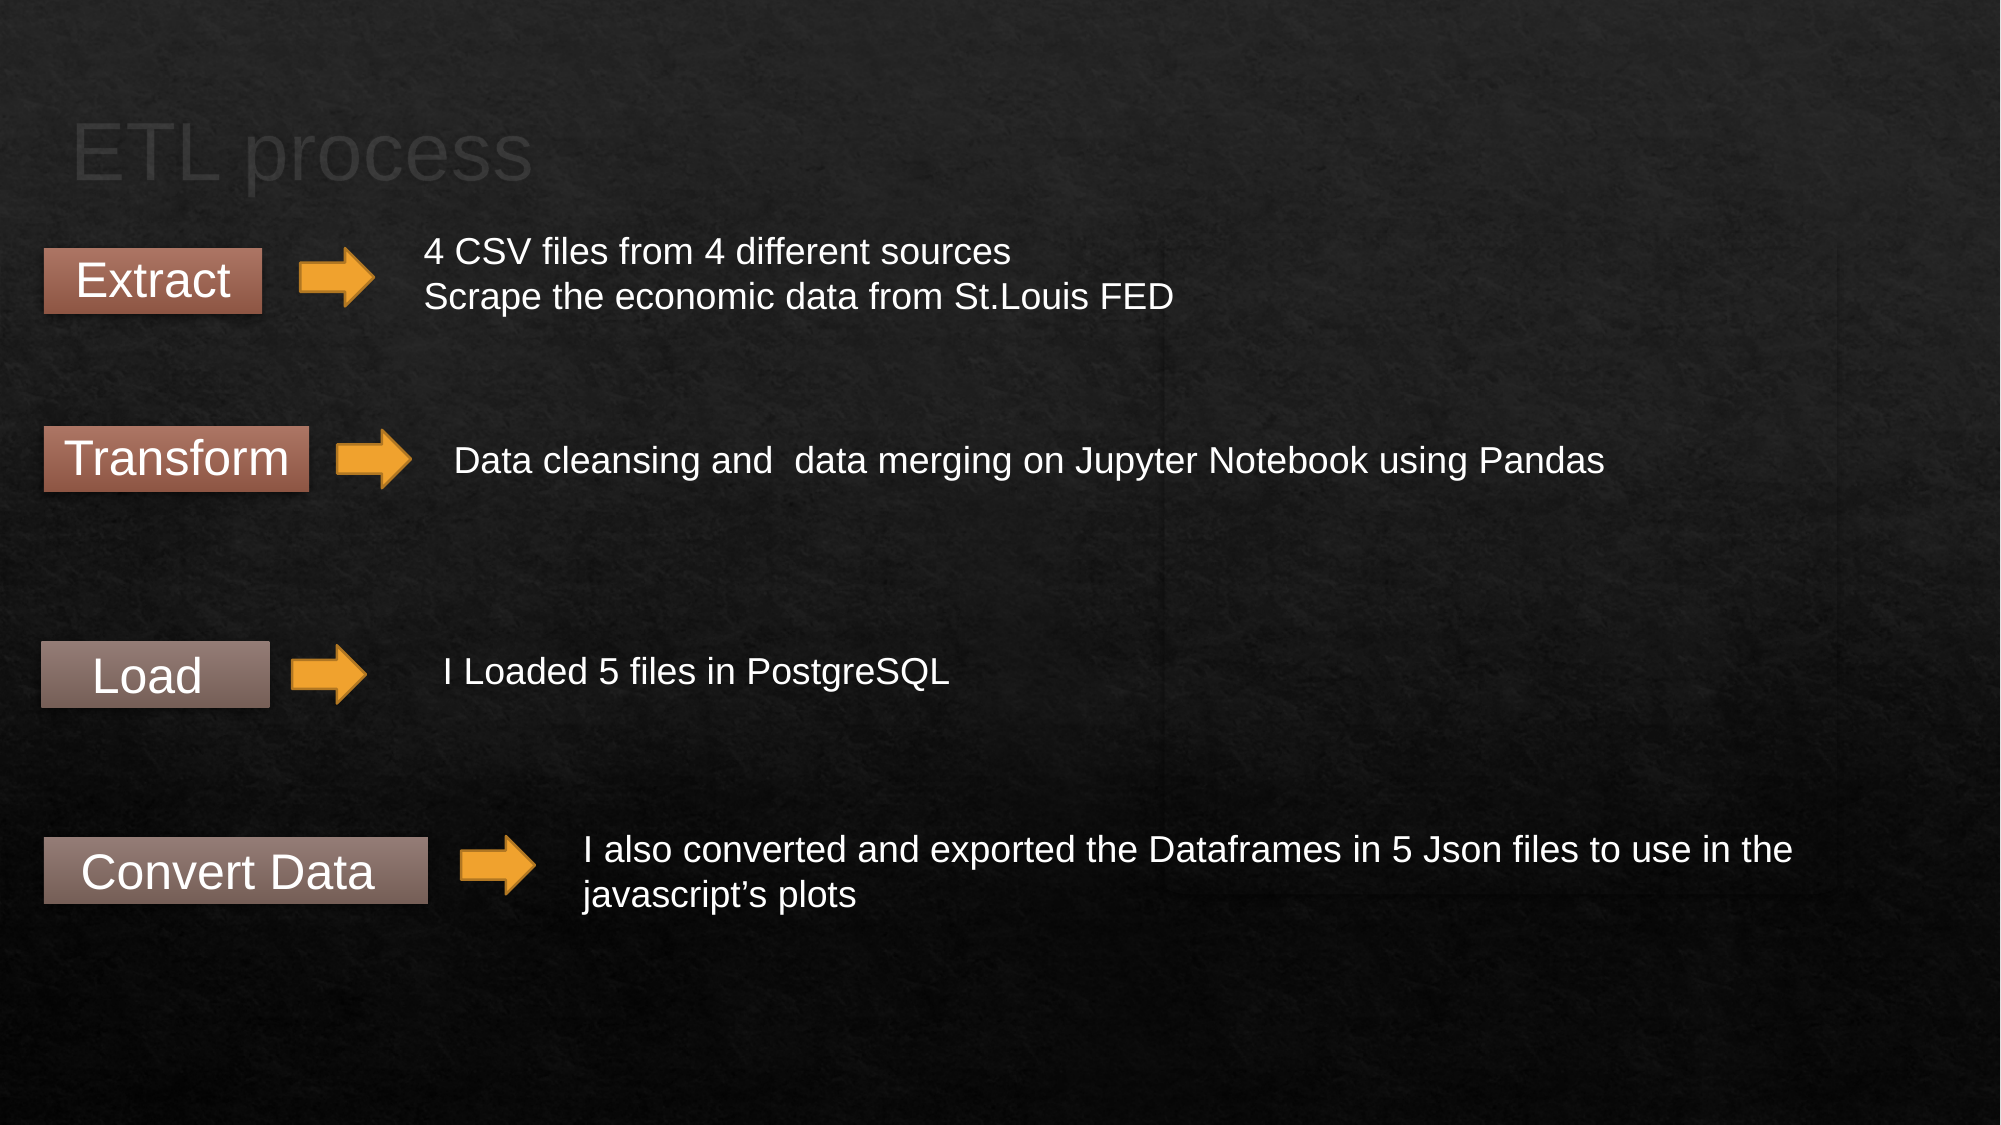

# ETL process
4 CSV files from 4 different sources
Scrape the economic data from St.Louis FED

Extract

Transform
Data cleansing and  data merging on Jupyter Notebook using Pandas

I Loaded 5 files in PostgreSQL

Load

I also converted and exported the Dataframes in 5 Json files to use in the javascript’s plots

Convert Data